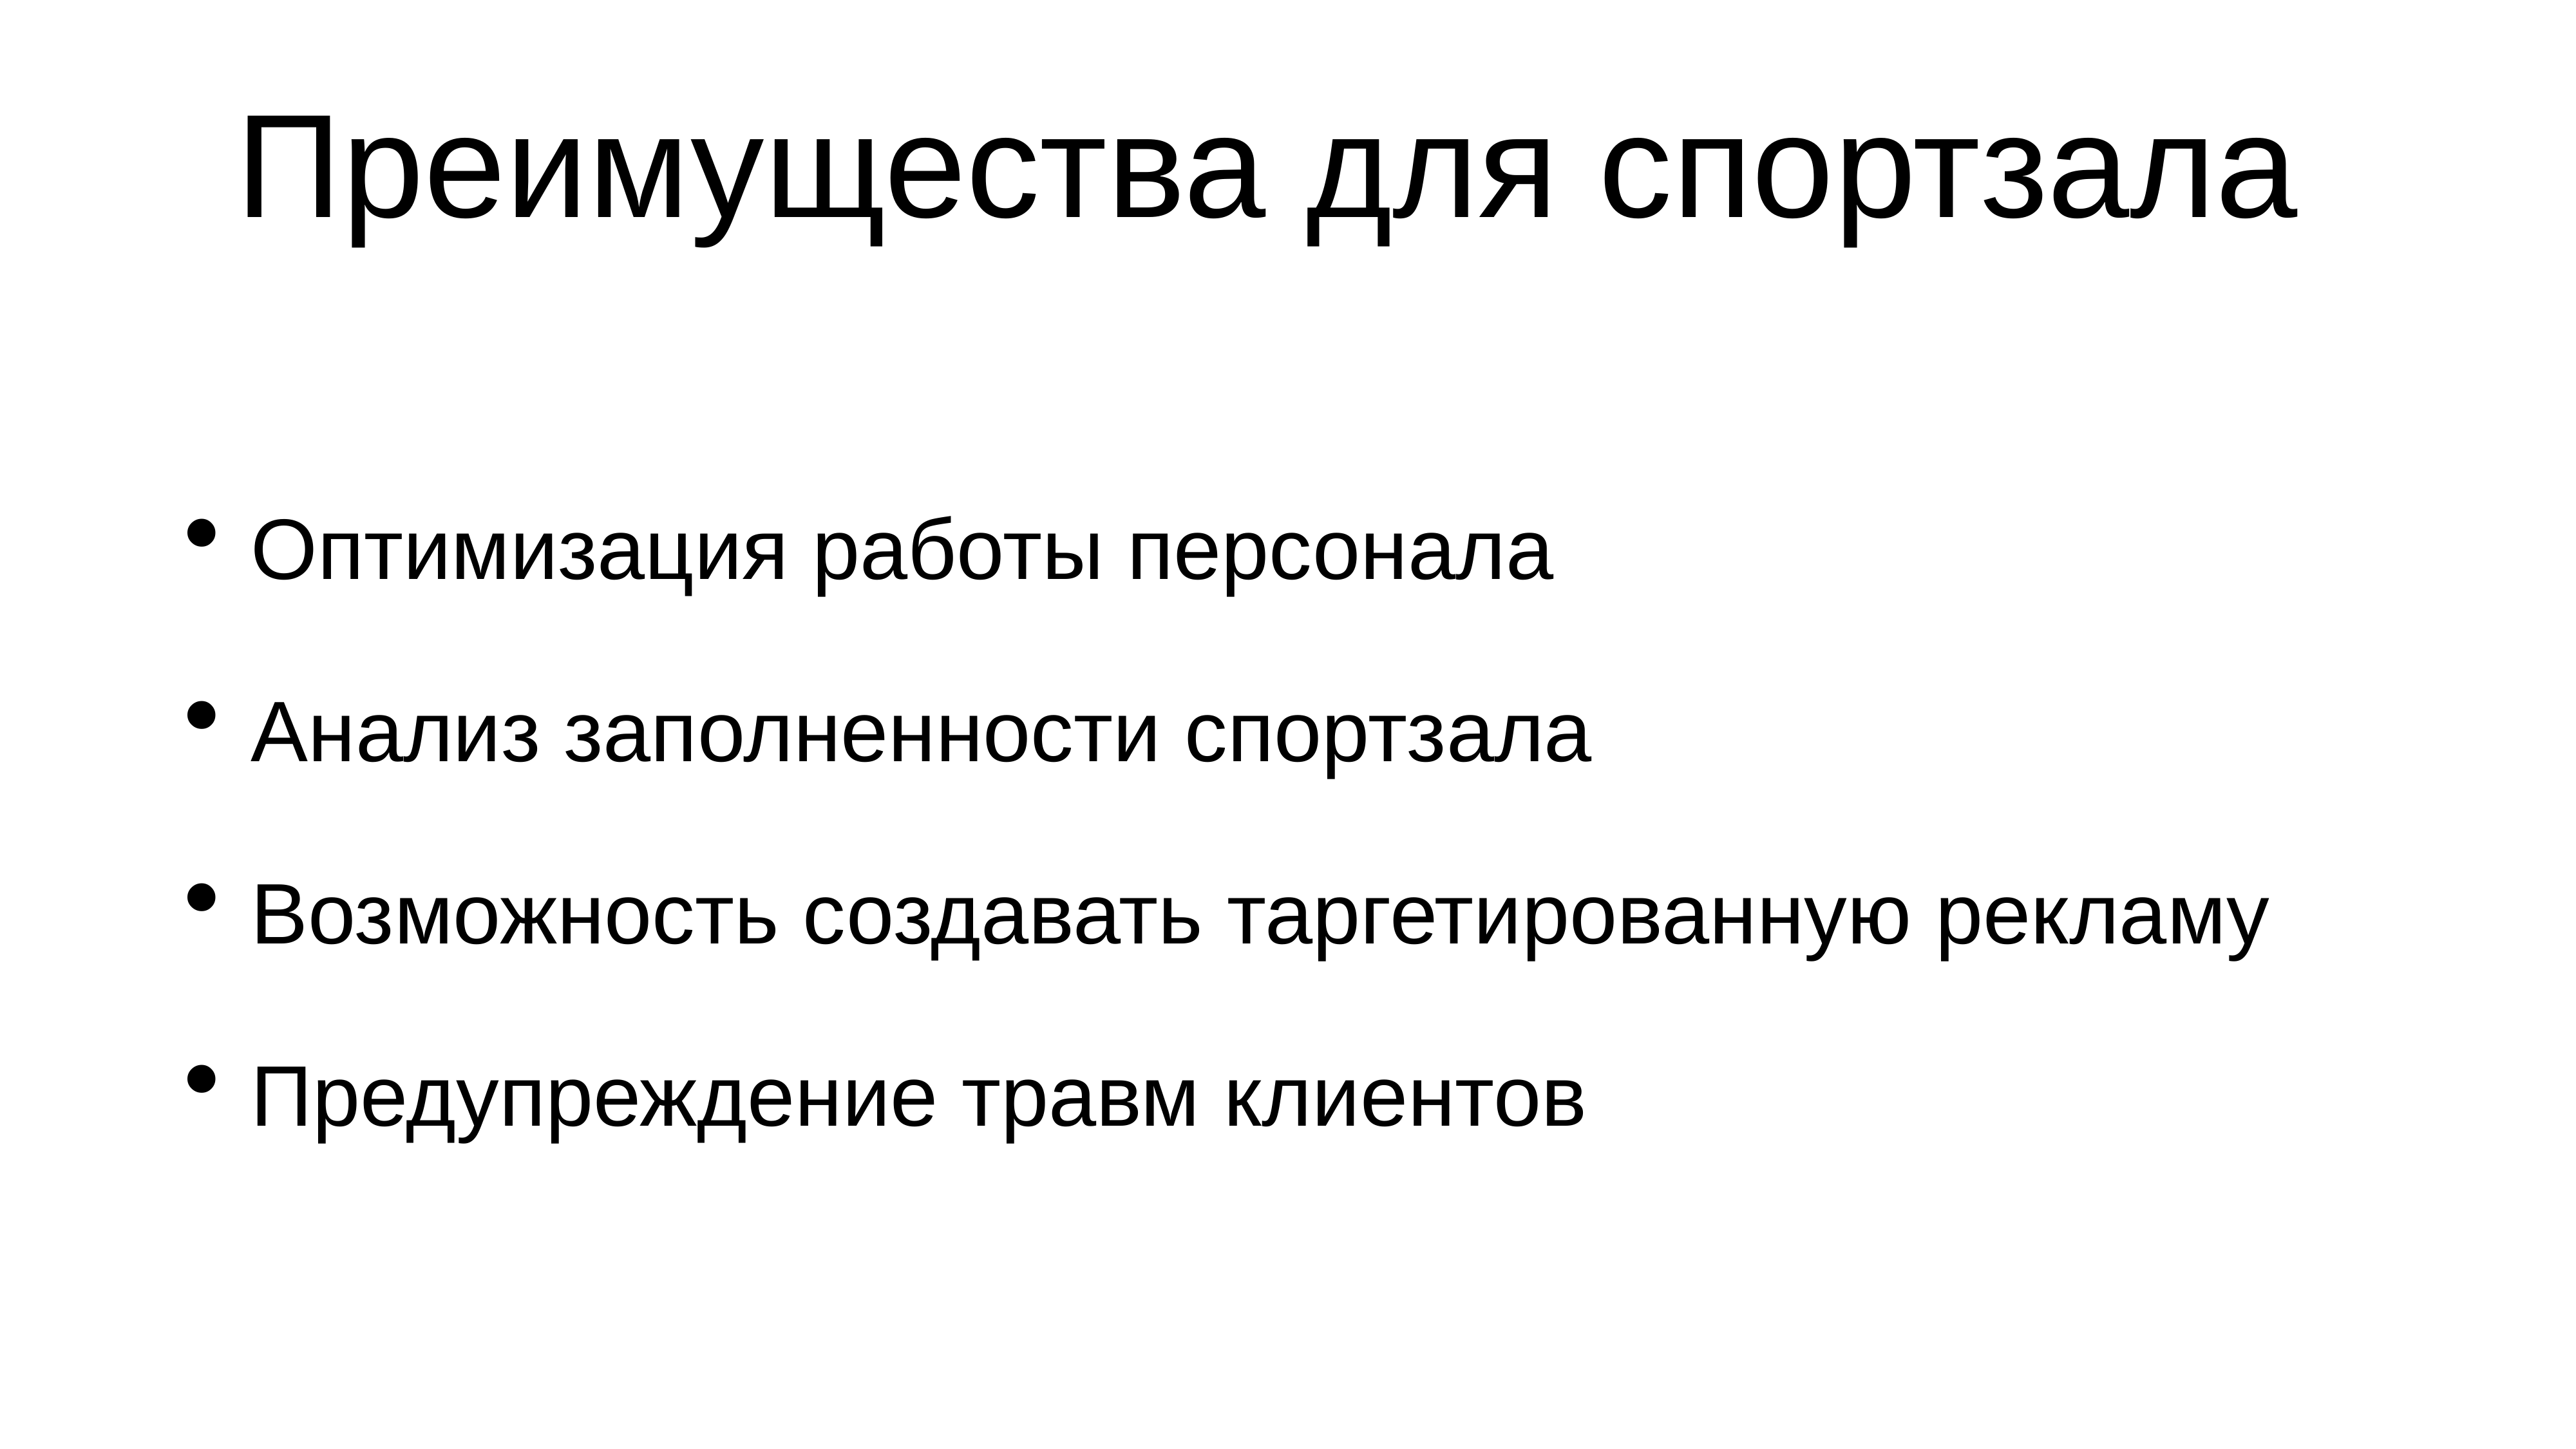

# Преимущества для спортзала
Оптимизация работы персонала
Анализ заполненности спортзала
Возможность создавать таргетированную рекламу
Предупреждение травм клиентов